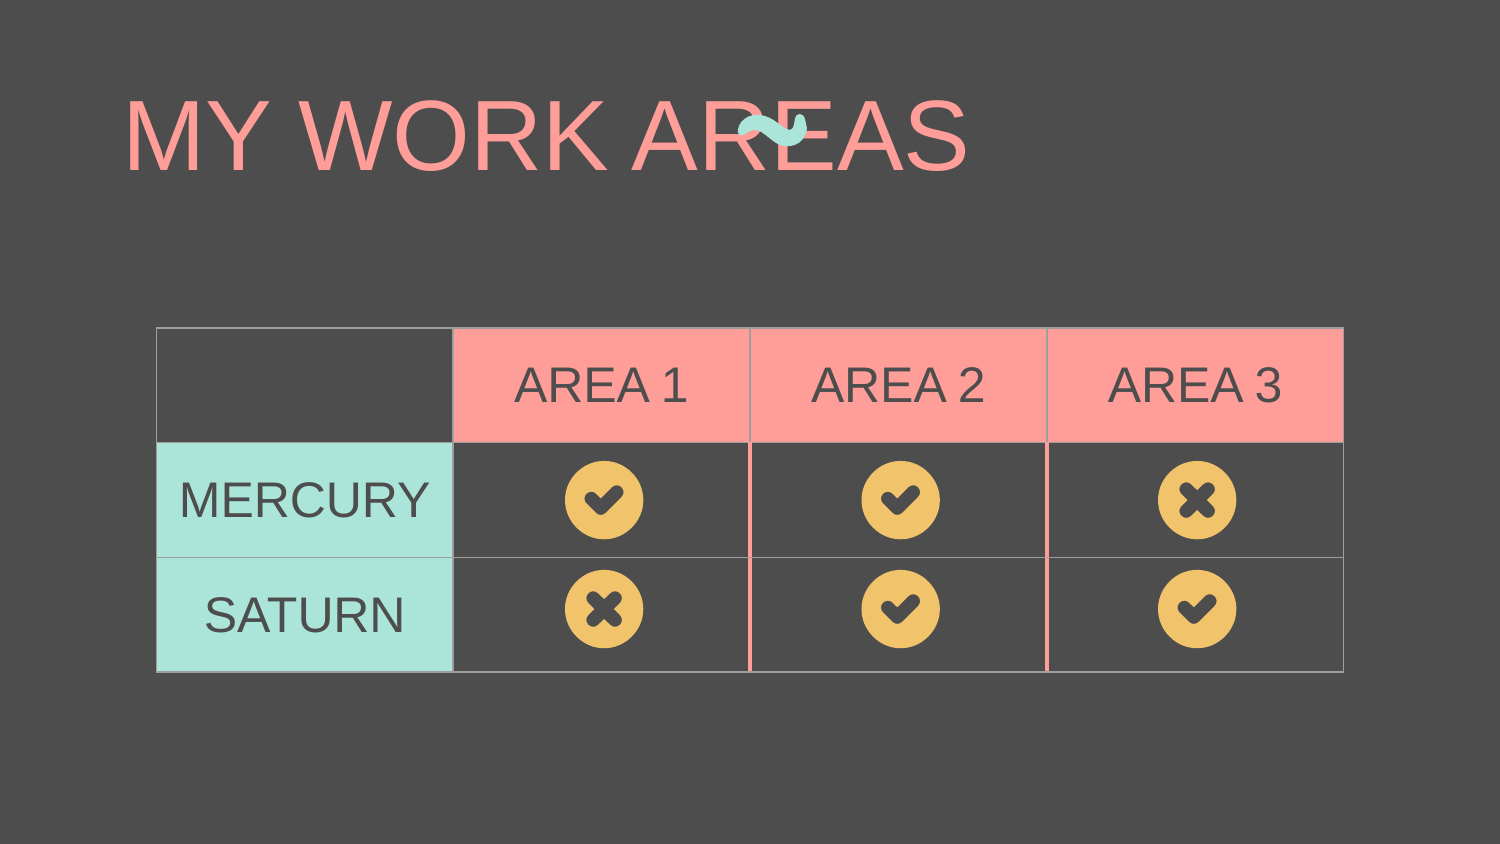

# MY WORK AREAS

|  | AREA 1 | AREA 2 | AREA 3 |
| --- | --- | --- | --- |
| MERCURY |  |  |  |
| SATURN |  |  |  |